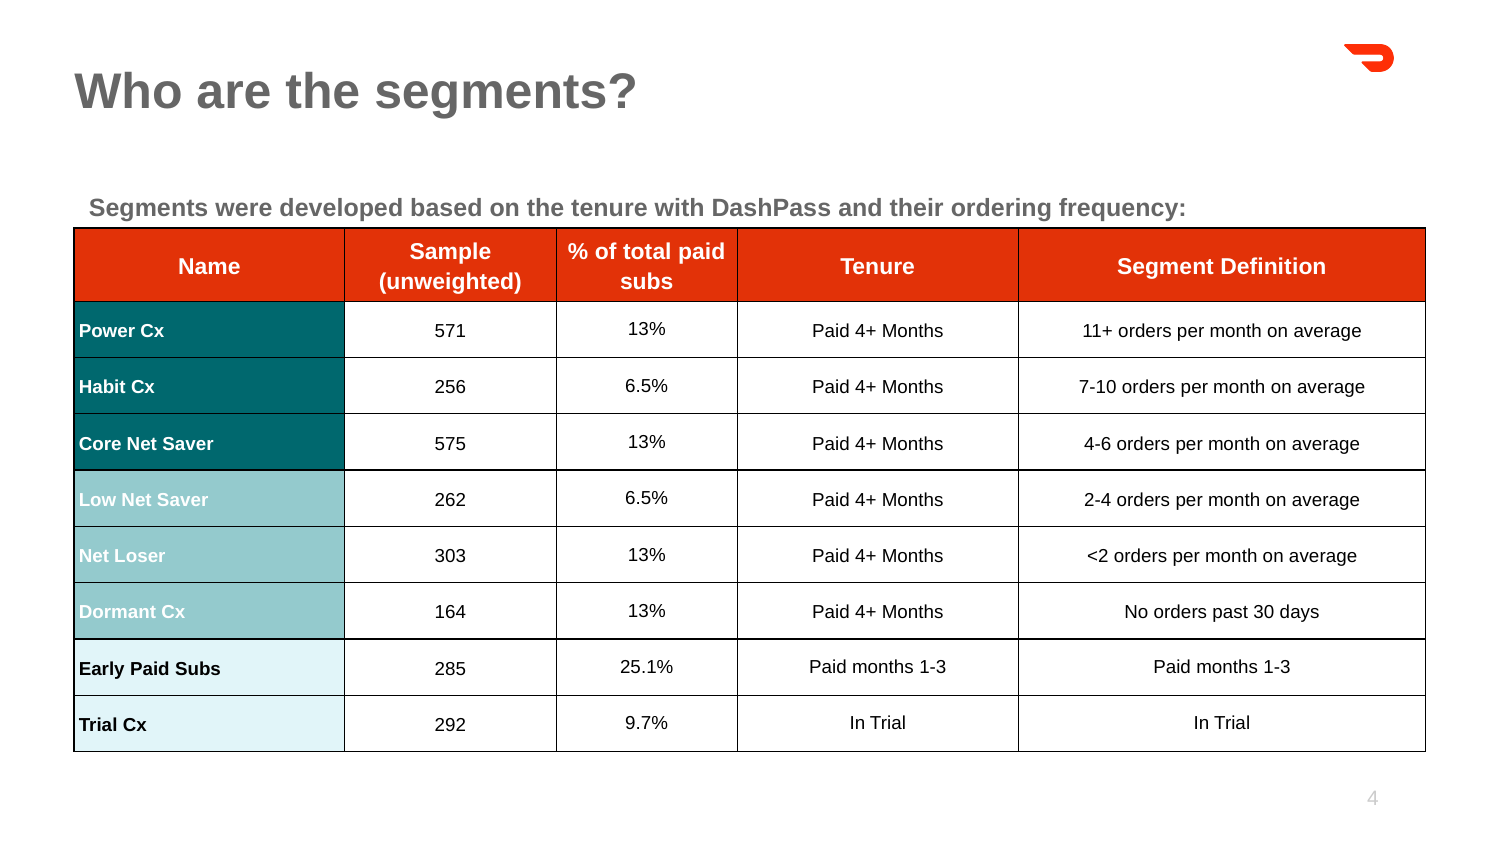

Who are the segments?
Segments were developed based on the tenure with DashPass and their ordering frequency:
| Name | Sample (unweighted) | % of total paid subs | Tenure | Segment Definition |
| --- | --- | --- | --- | --- |
| Power Cx | 571 | 13% | Paid 4+ Months | 11+ orders per month on average |
| Habit Cx | 256 | 6.5% | Paid 4+ Months | 7-10 orders per month on average |
| Core Net Saver | 575 | 13% | Paid 4+ Months | 4-6 orders per month on average |
| Low Net Saver | 262 | 6.5% | Paid 4+ Months | 2-4 orders per month on average |
| Net Loser | 303 | 13% | Paid 4+ Months | <2 orders per month on average |
| Dormant Cx | 164 | 13% | Paid 4+ Months | No orders past 30 days |
| Early Paid Subs | 285 | 25.1% | Paid months 1-3 | Paid months 1-3 |
| Trial Cx | 292 | 9.7% | In Trial | In Trial |
4